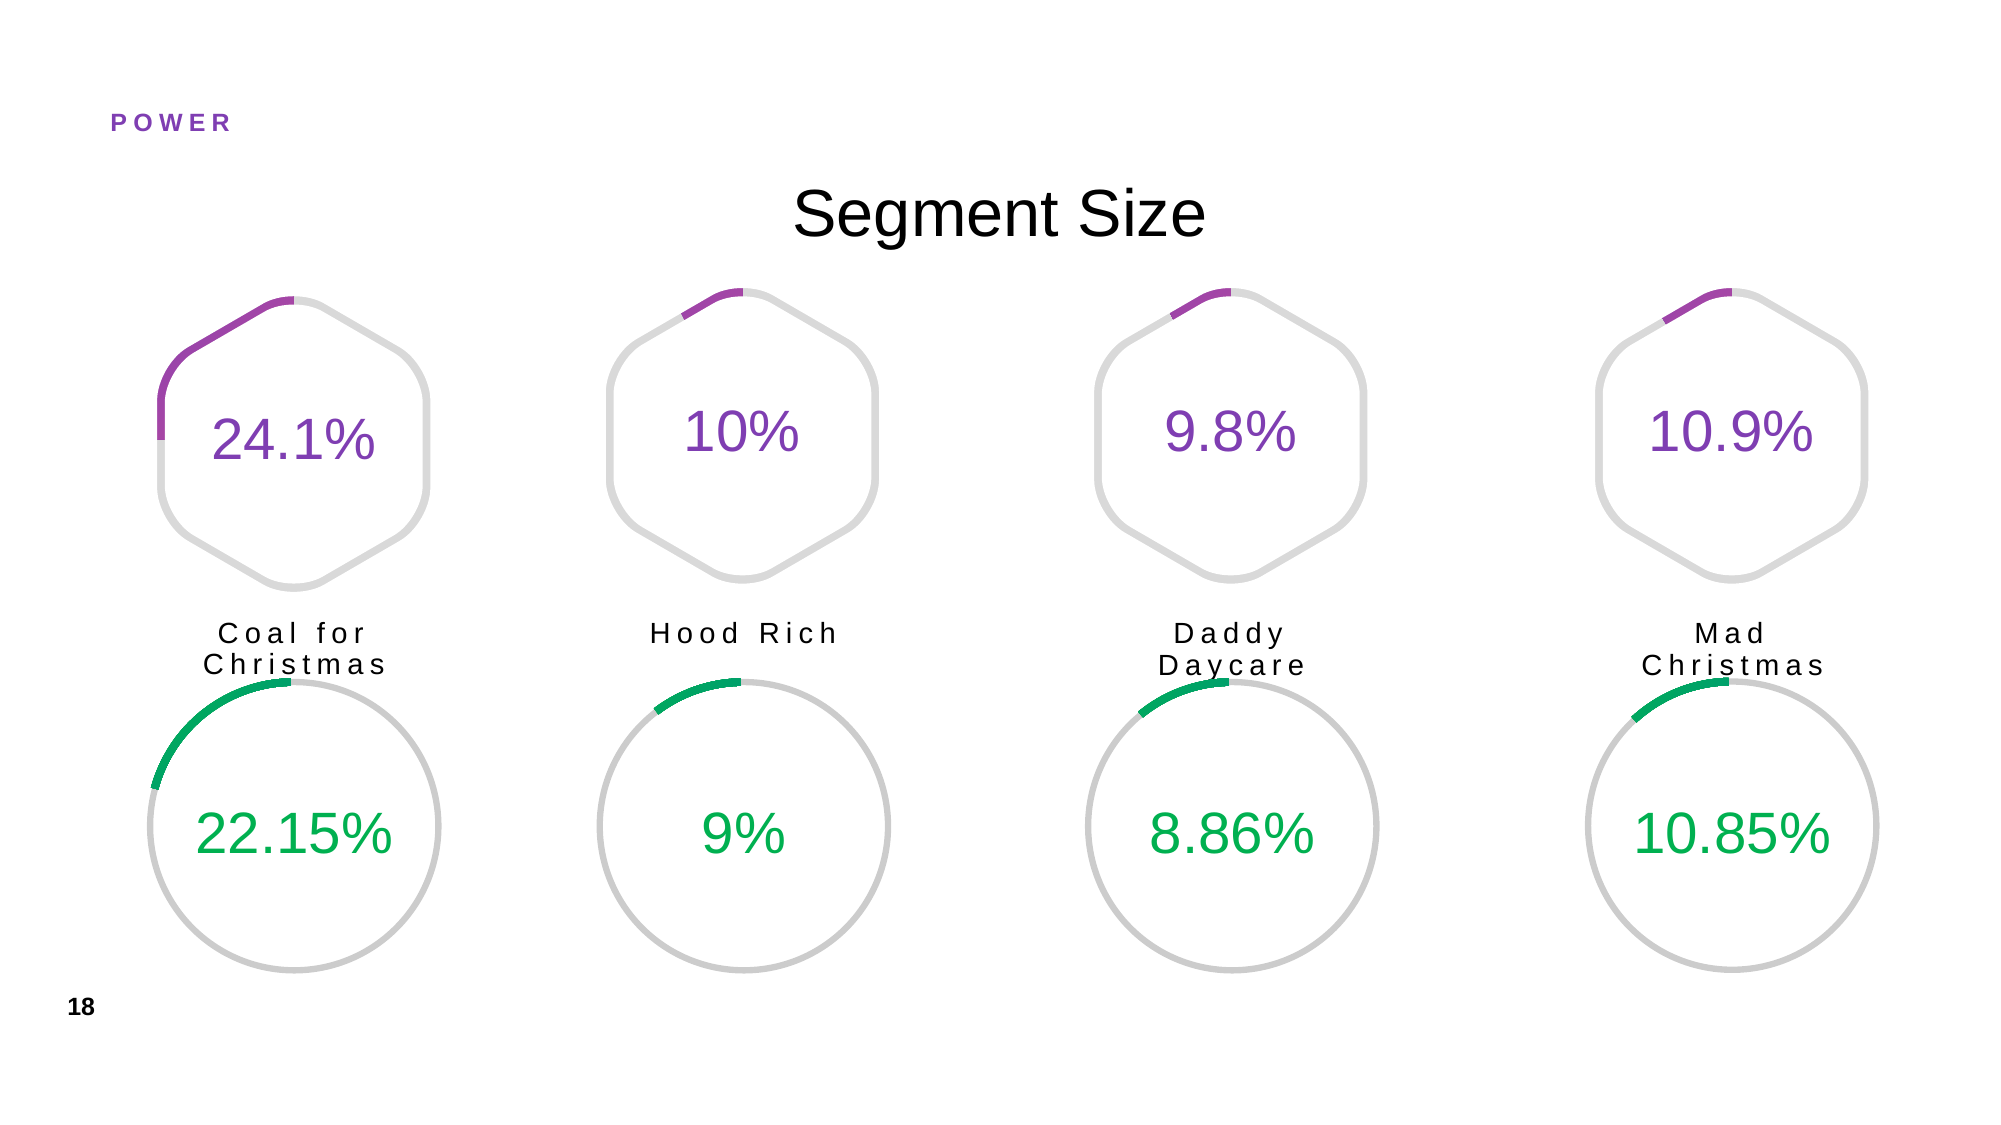

# Segment Size

10%
Hood Rich

9.8%
Daddy Daycare

10.9%
Mad Christmas

24.1%
Coal for Christmas

10.85%

22.15%

9%

8.86%